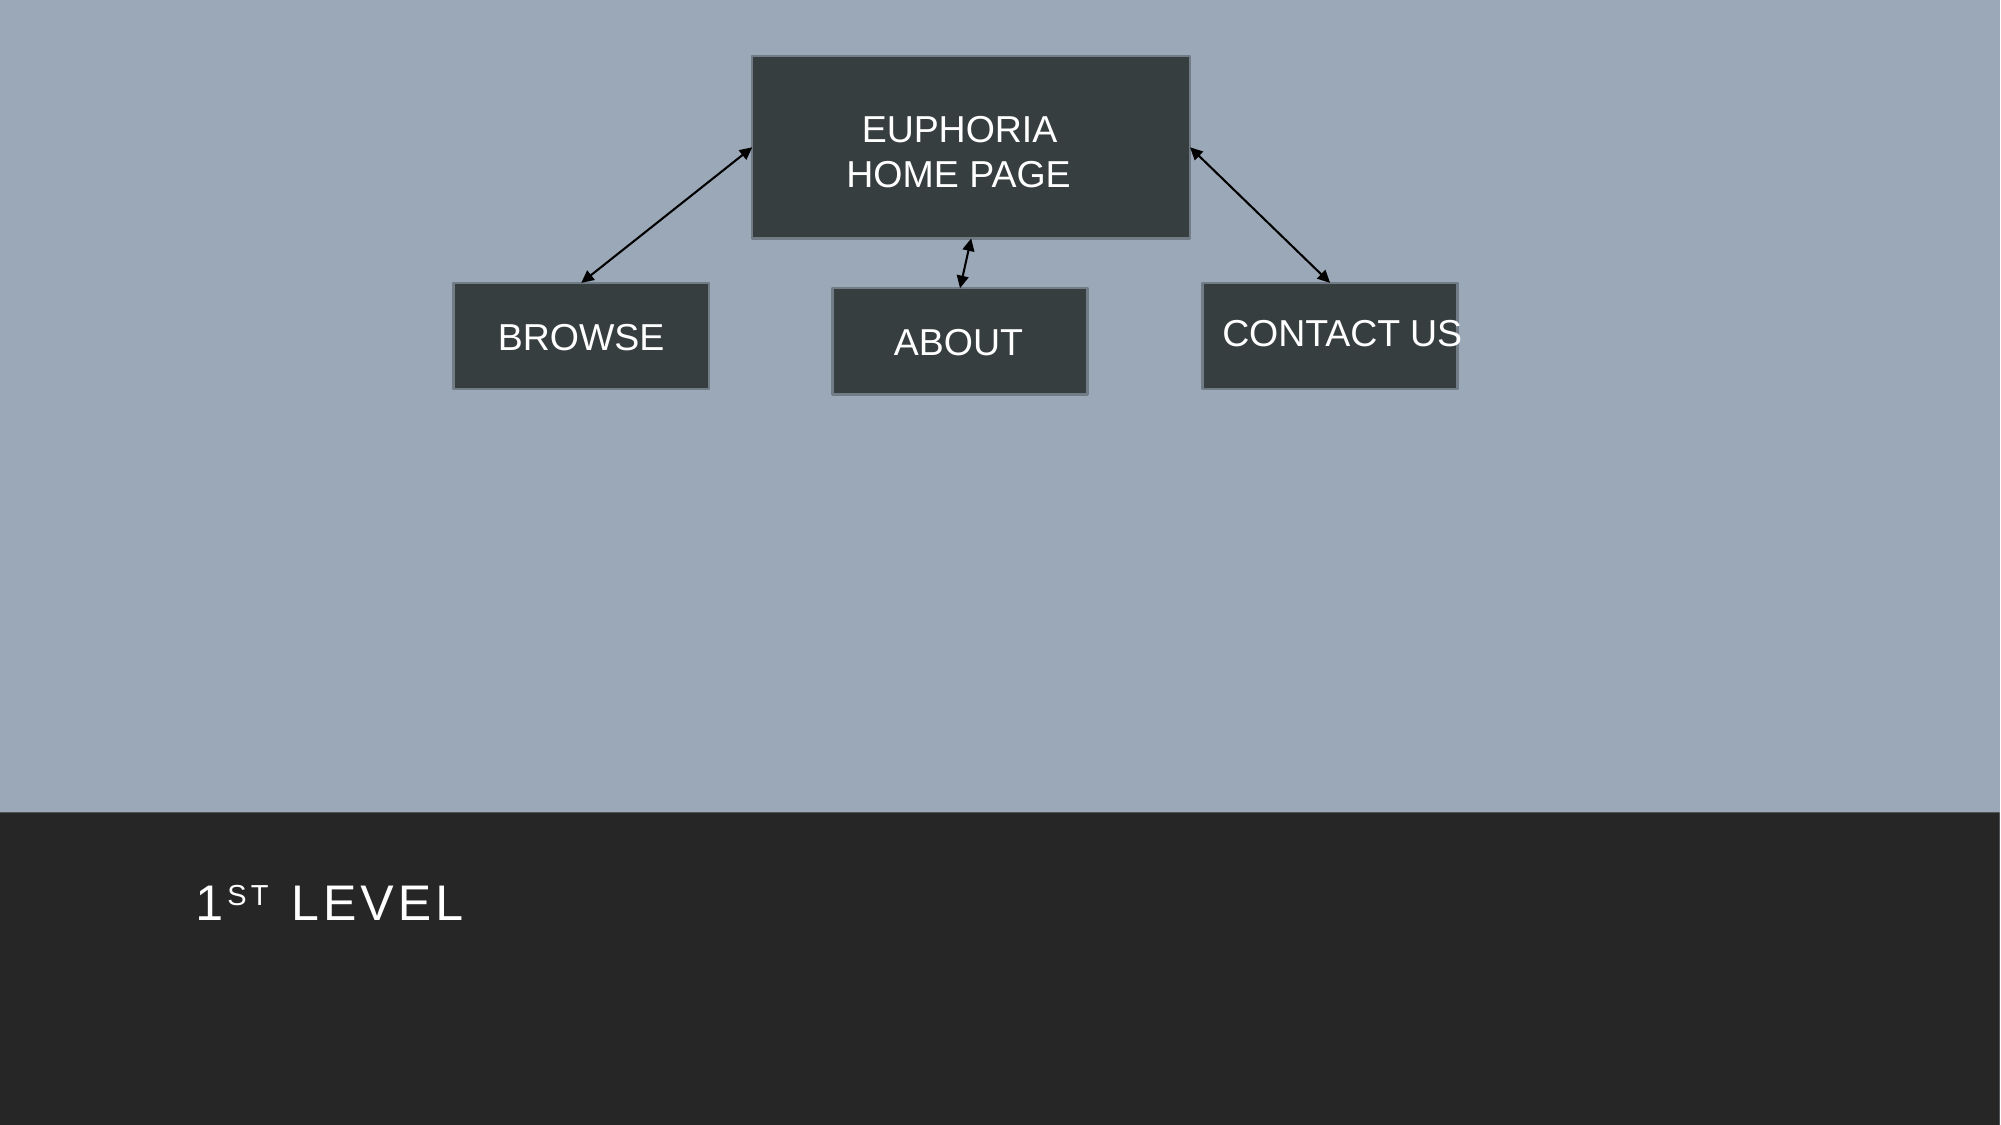

#

EUPHORIA HOME PAGE

CONTACT US
BROWSE
ABOUT

1st level